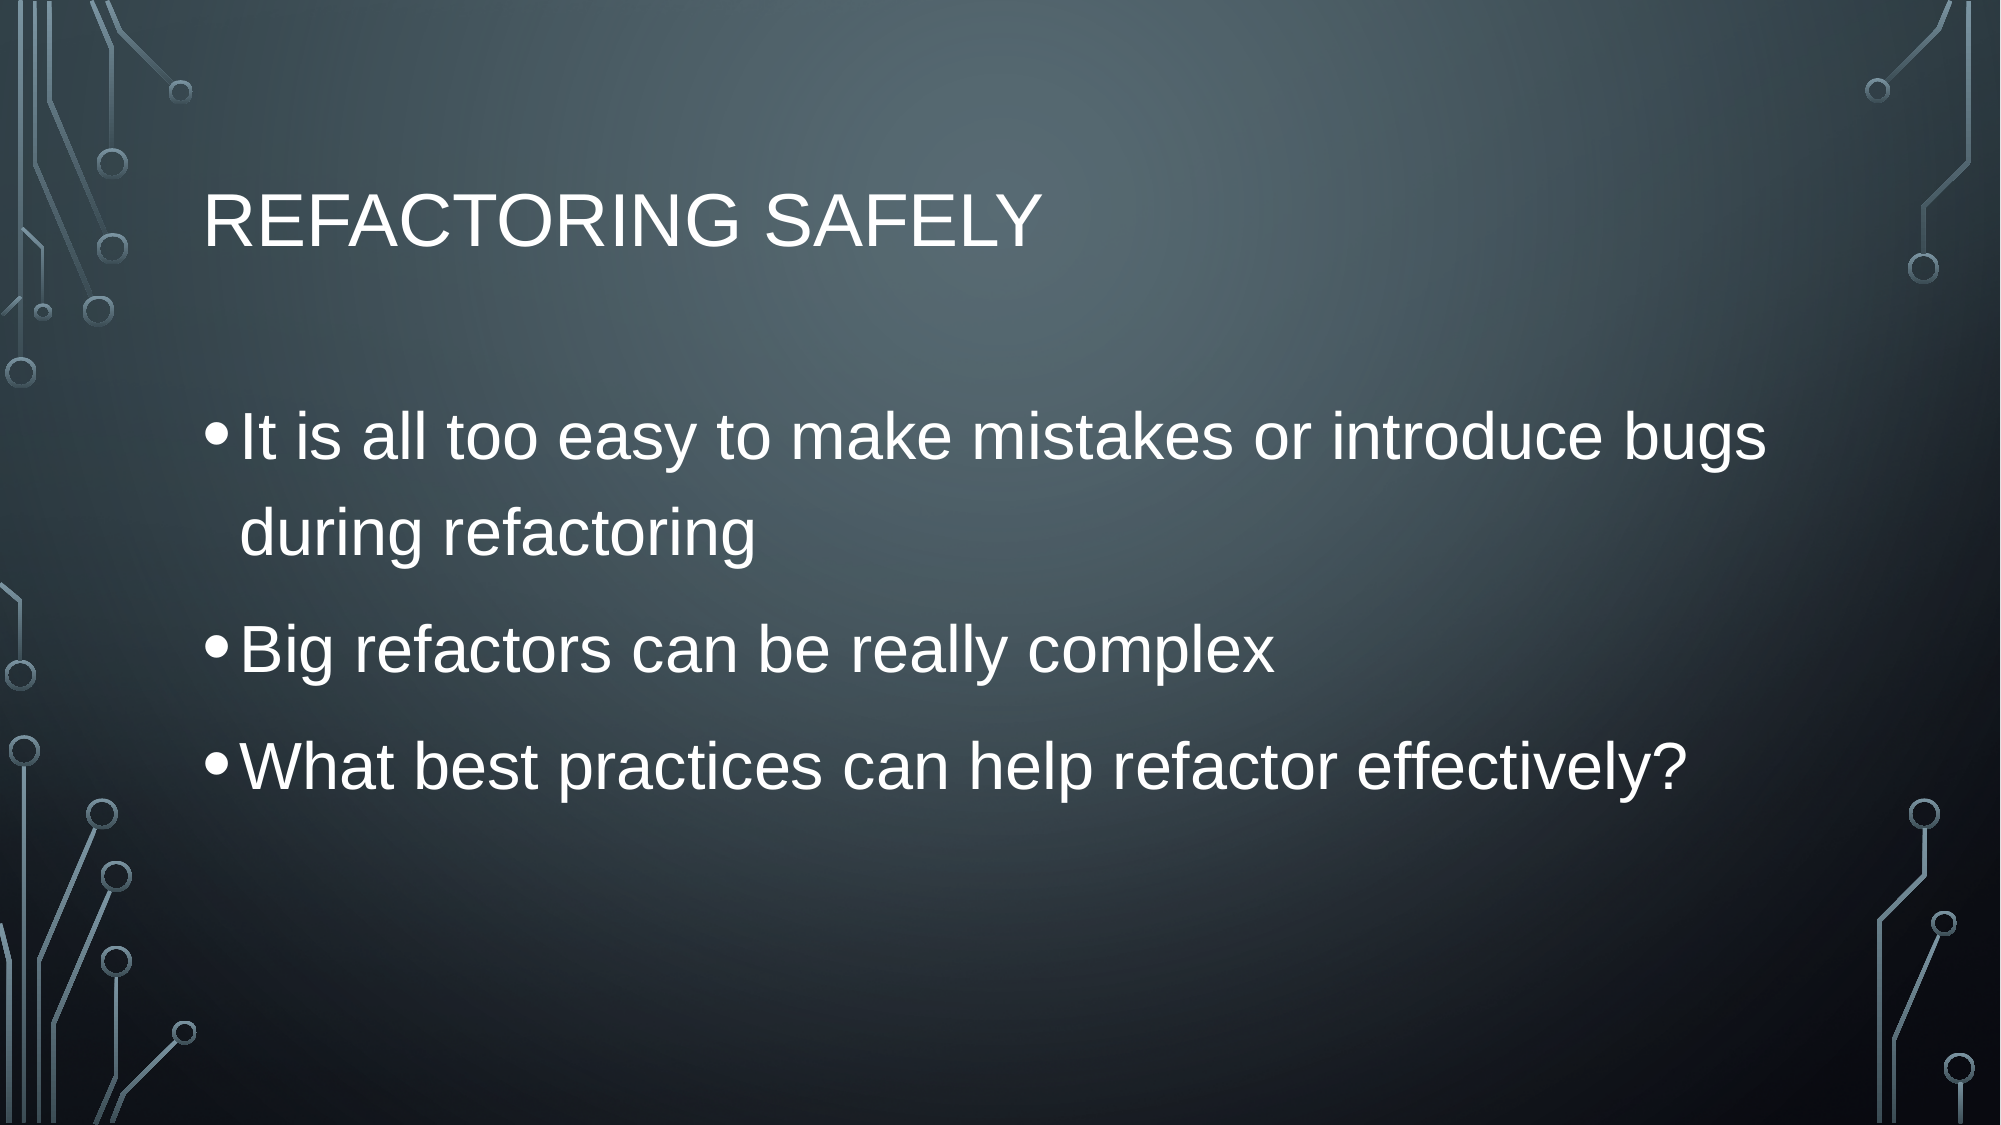

# Refactoring safely
It is all too easy to make mistakes or introduce bugs during refactoring
Big refactors can be really complex
What best practices can help refactor effectively?